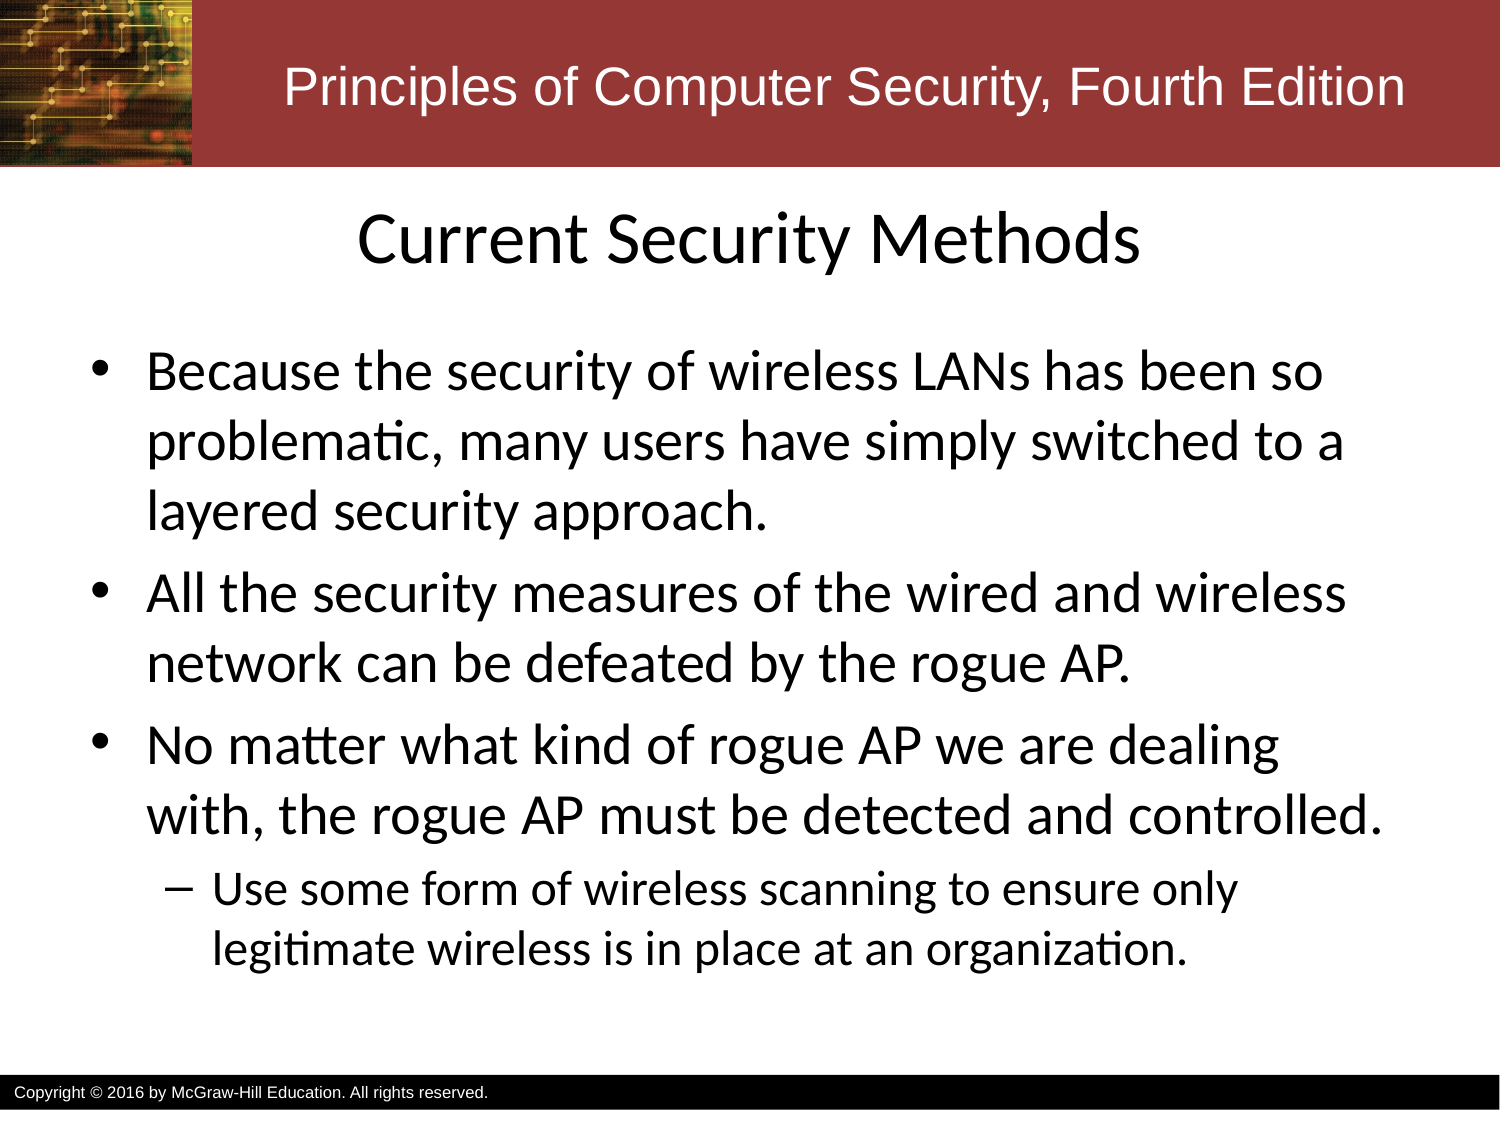

# Current Security Methods
Because the security of wireless LANs has been so problematic, many users have simply switched to a layered security approach.
All the security measures of the wired and wireless network can be defeated by the rogue AP.
No matter what kind of rogue AP we are dealing with, the rogue AP must be detected and controlled.
Use some form of wireless scanning to ensure only legitimate wireless is in place at an organization.